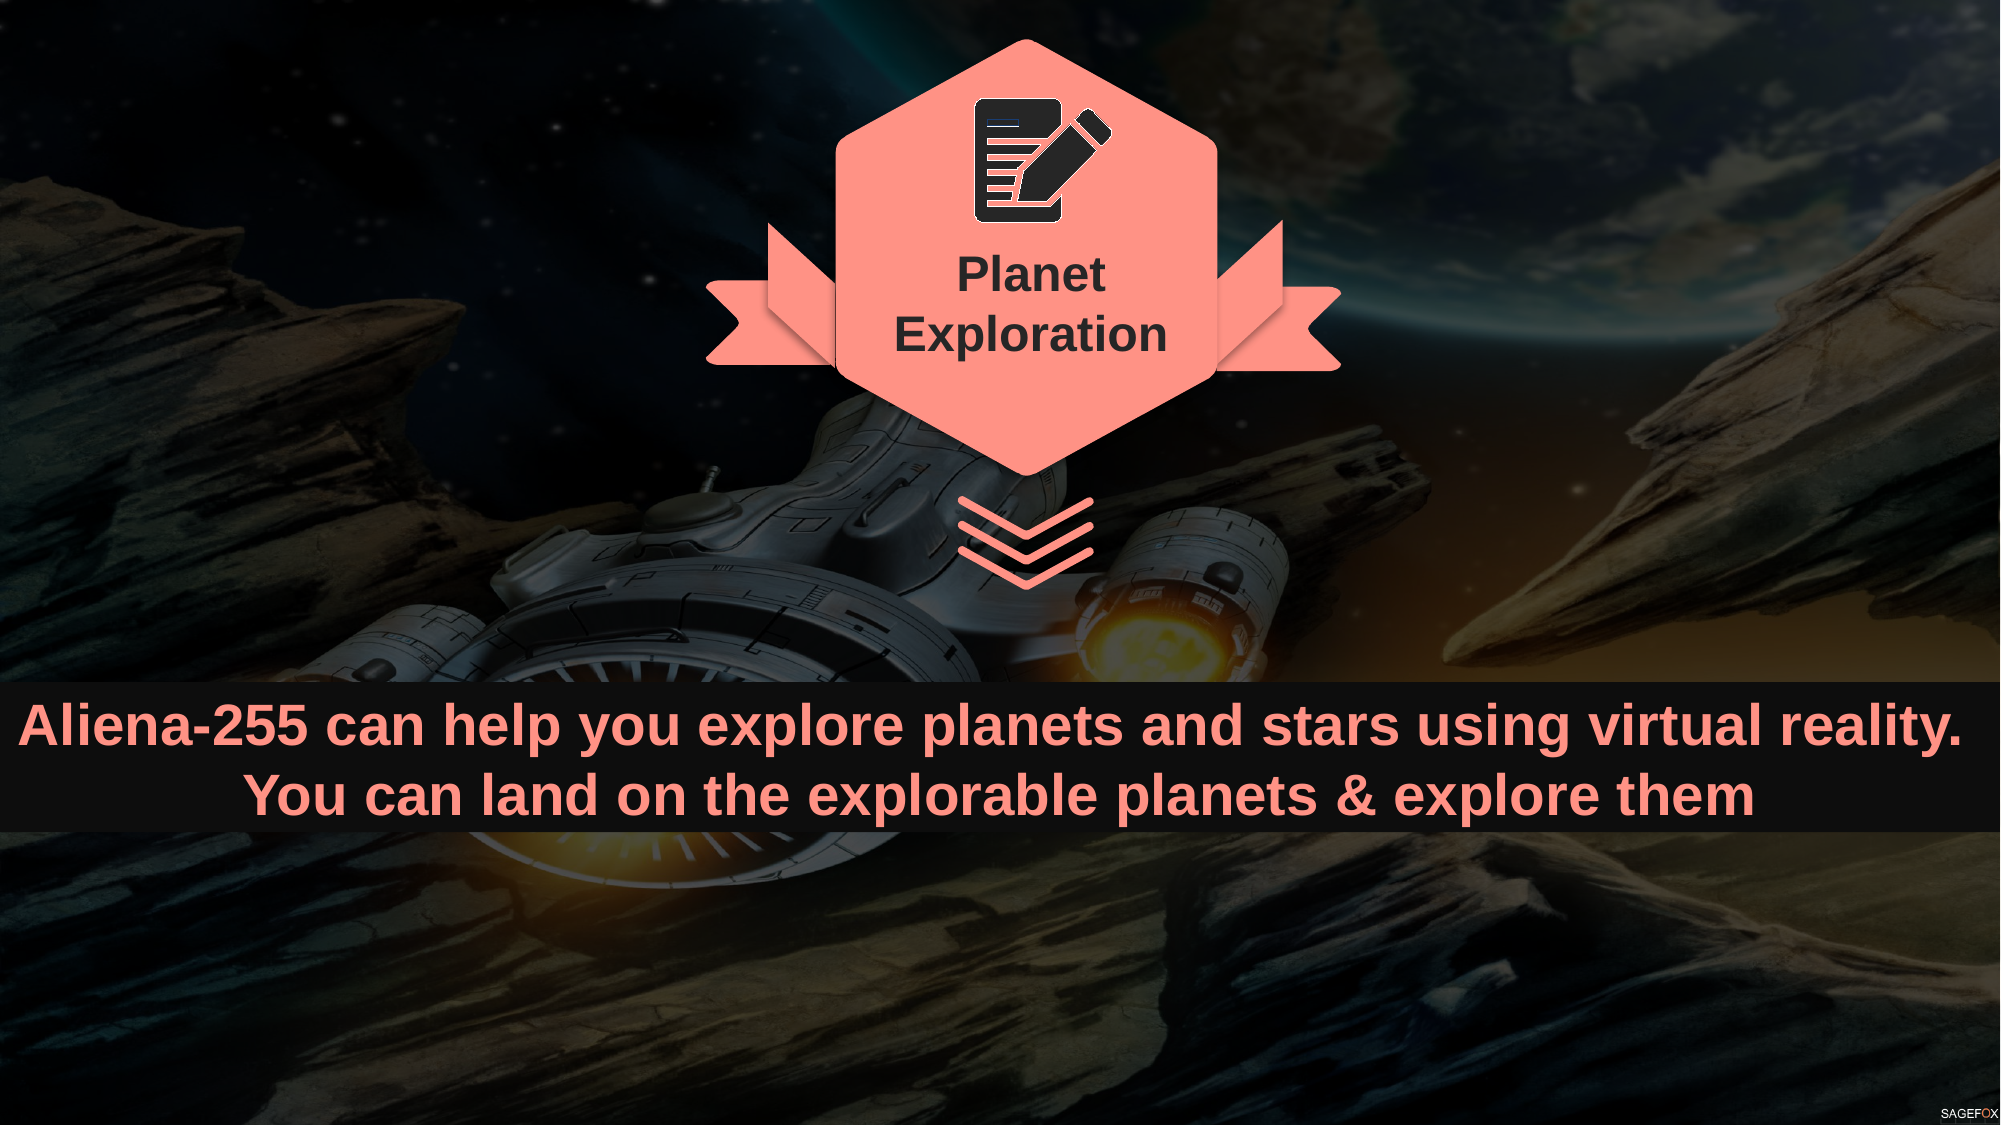

Planet Exploration

Aliena-255 can help you explore planets and stars using virtual reality.
You can land on the explorable planets & explore them